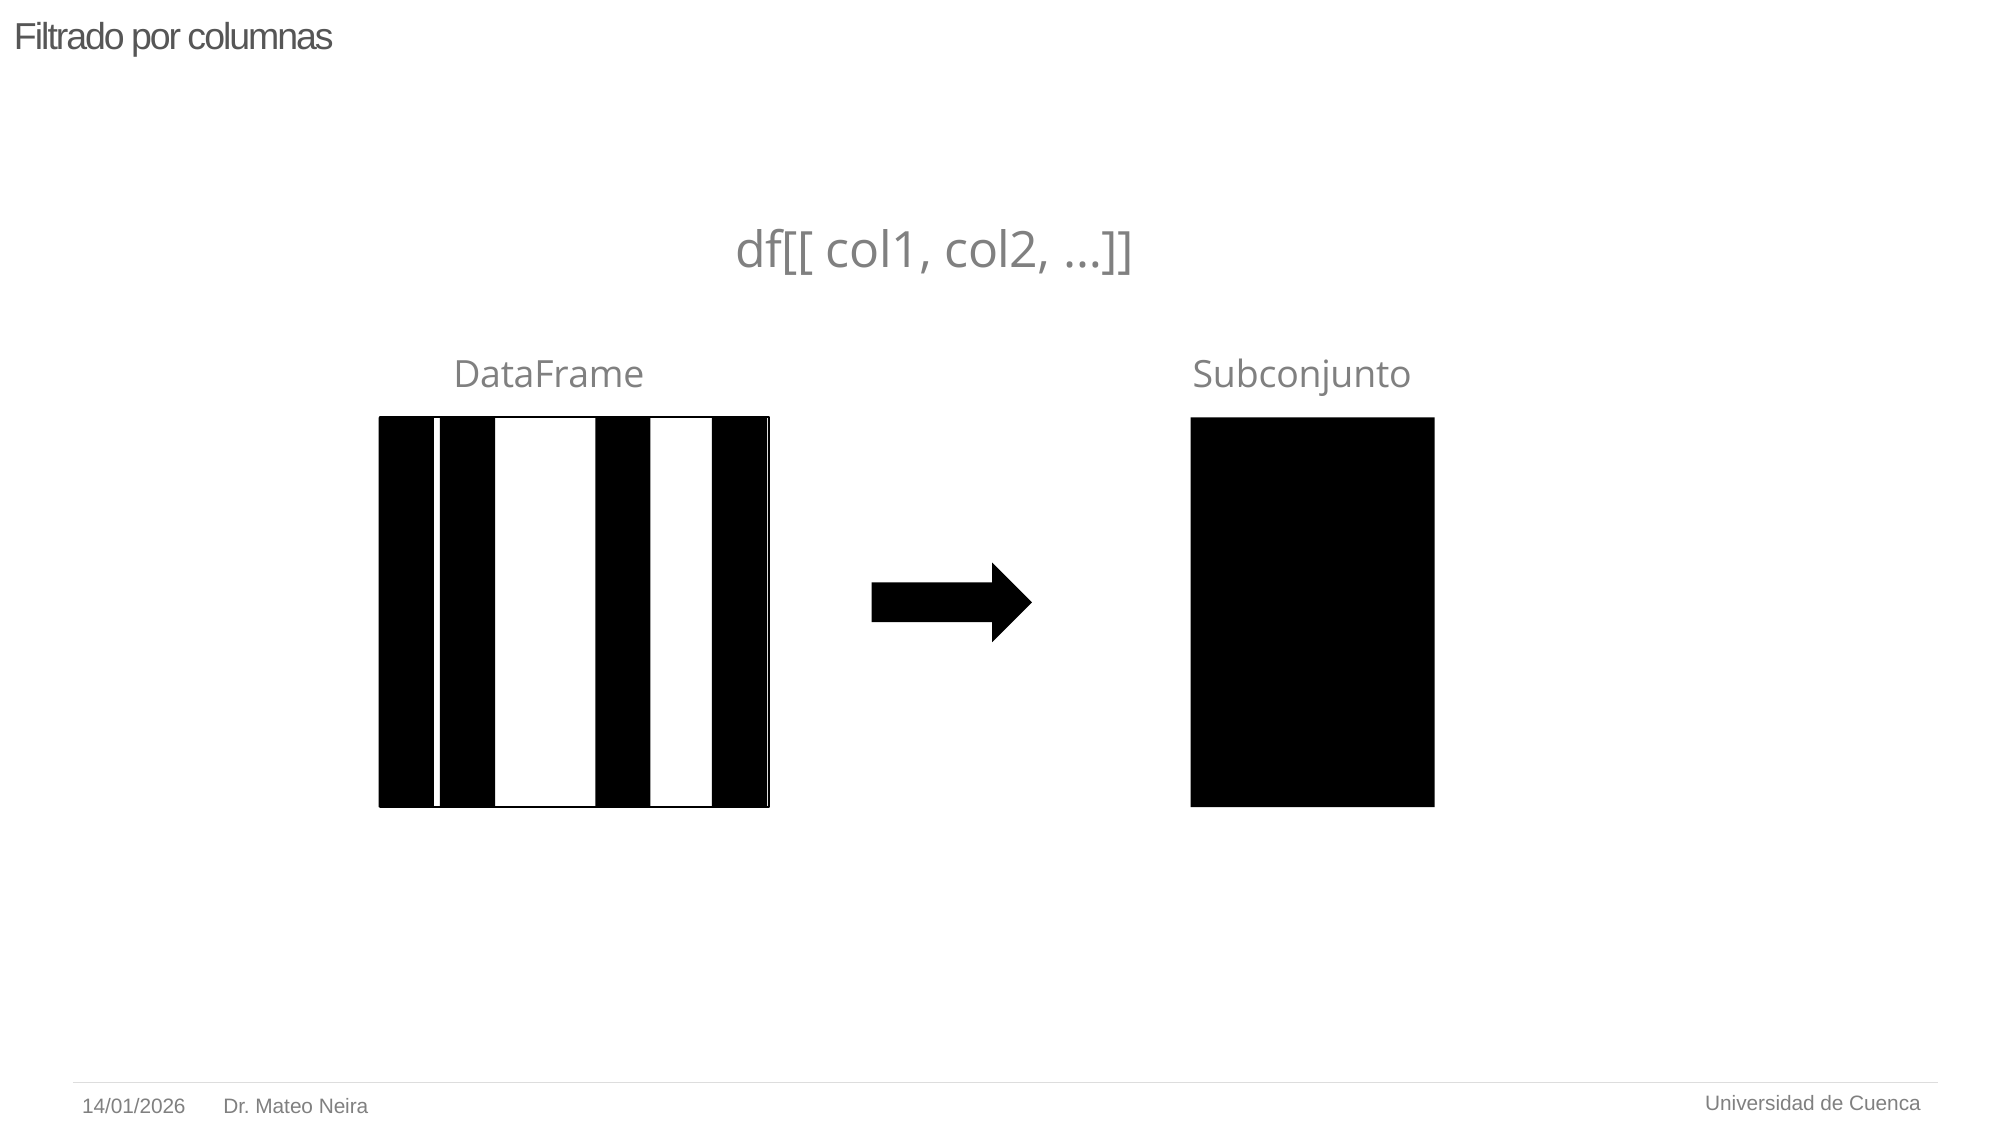

# Filtrado por columnas
df[[ col1, col2, …]]
DataFrame
Subconjunto